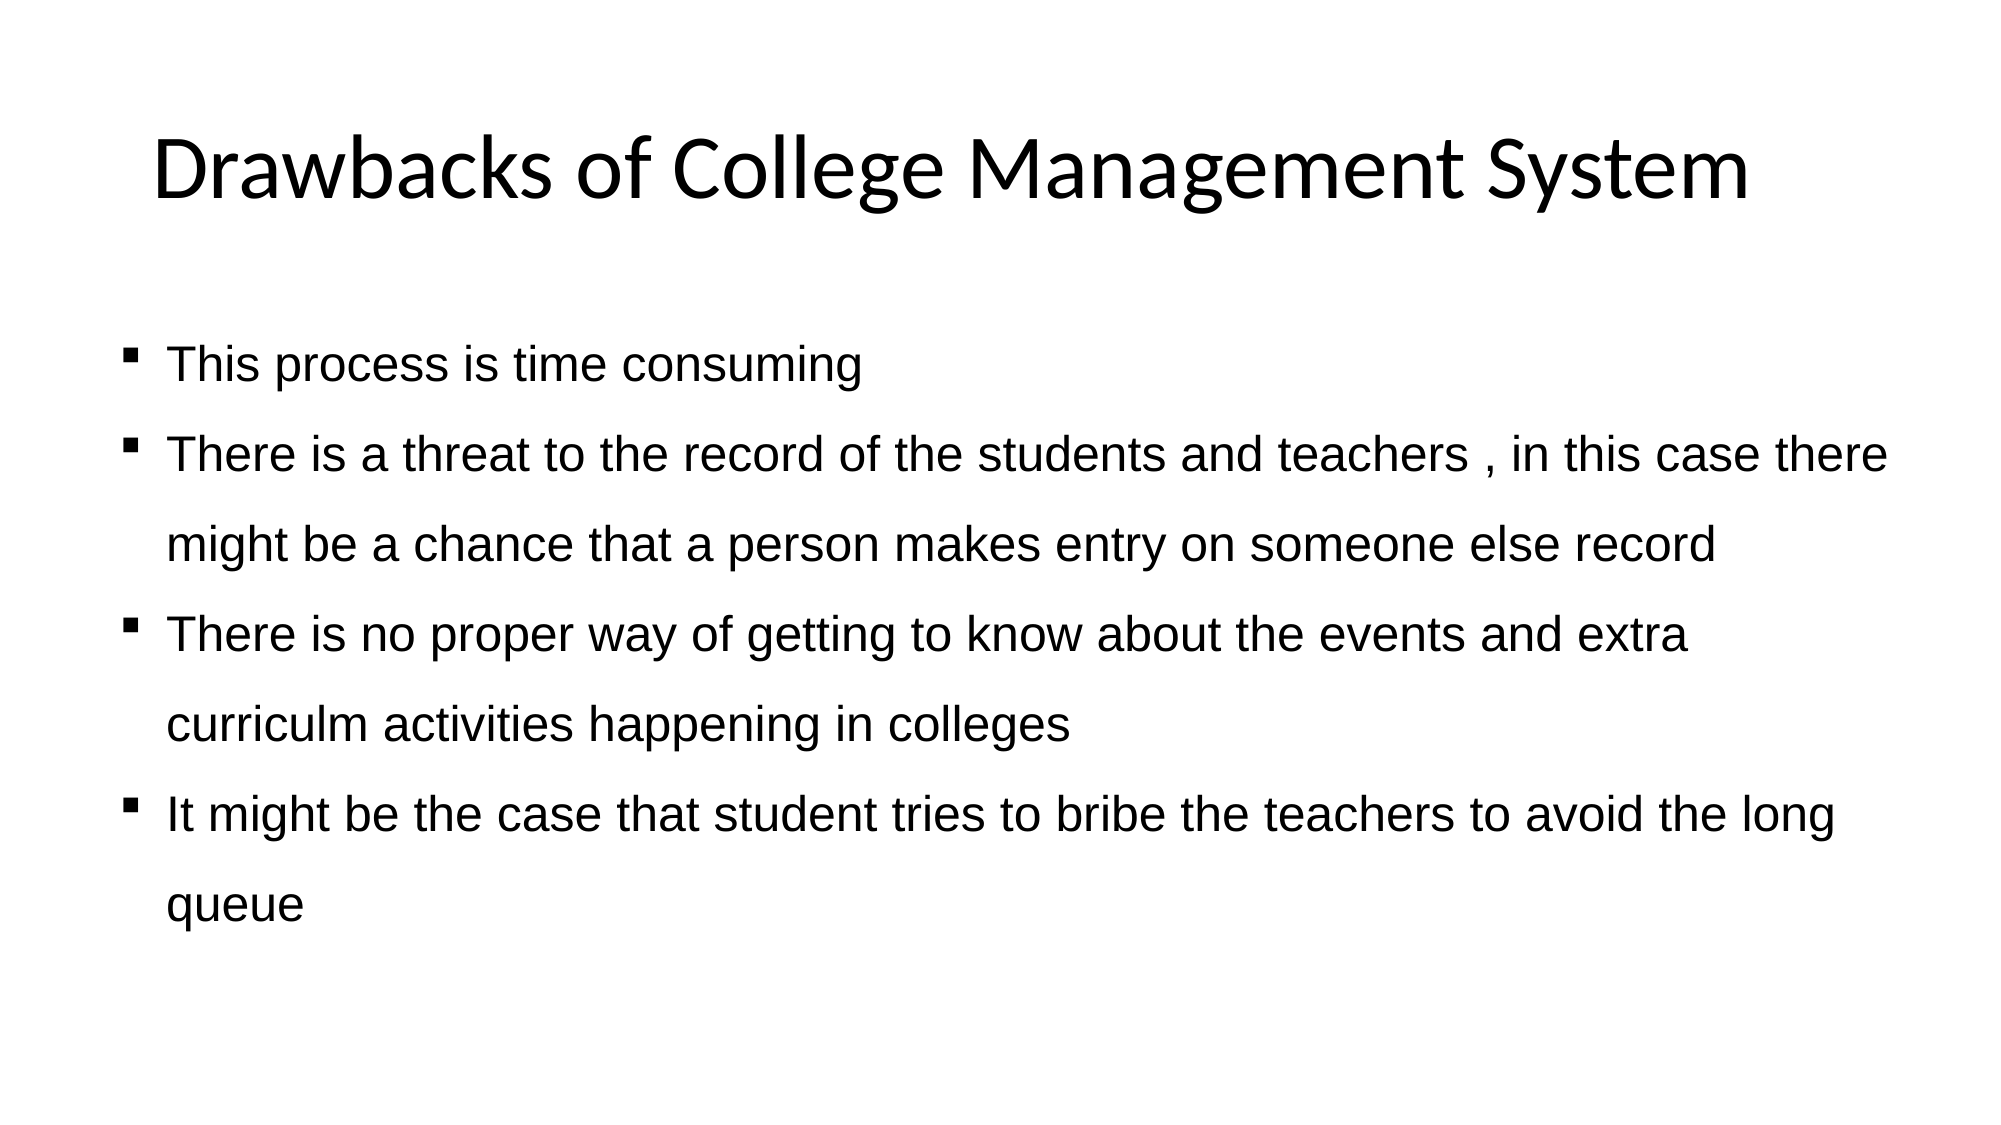

# Drawbacks of College Management System
This process is time consuming
There is a threat to the record of the students and teachers , in this case there might be a chance that a person makes entry on someone else record
There is no proper way of getting to know about the events and extra curriculm activities happening in colleges
It might be the case that student tries to bribe the teachers to avoid the long queue